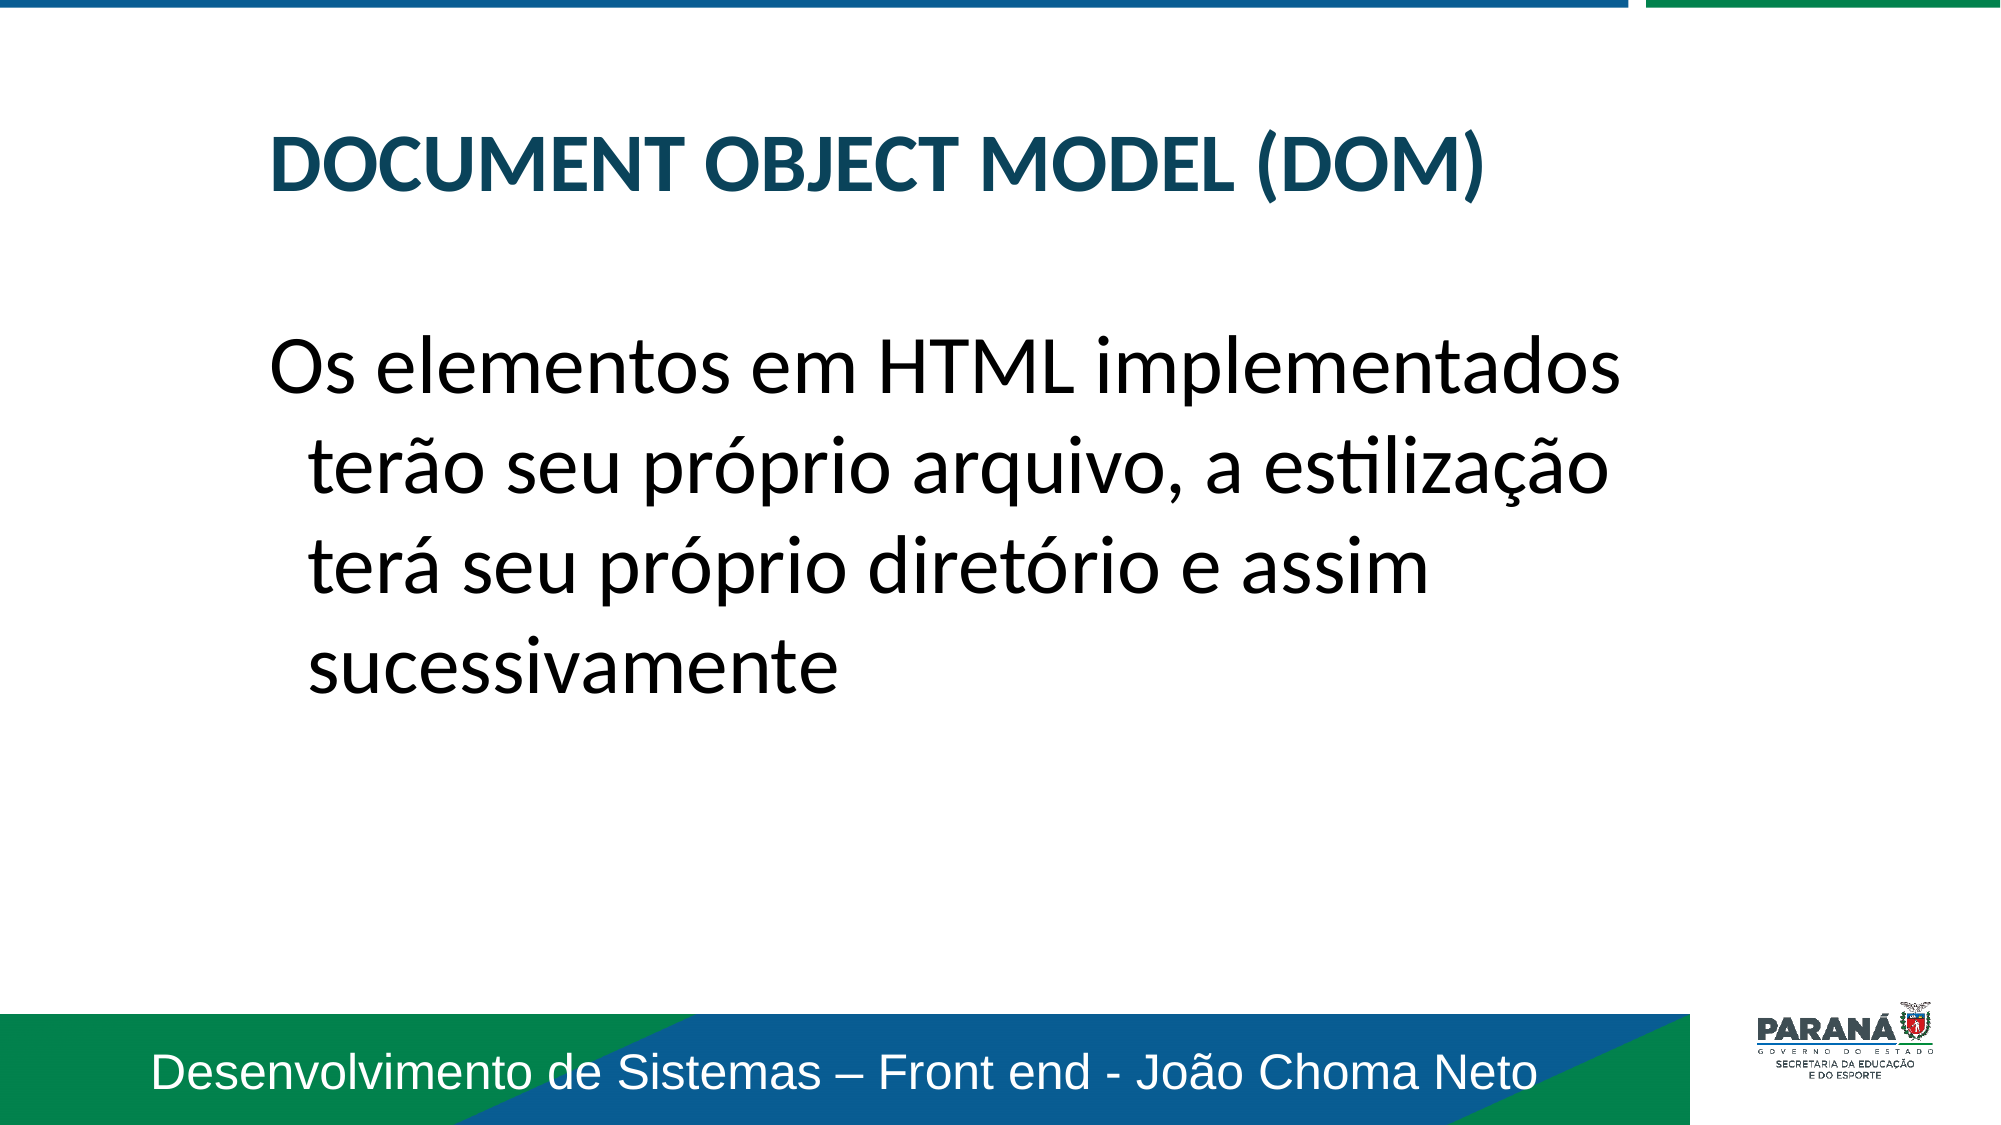

DOCUMENT OBJECT MODEL (DOM)
Os elementos em HTML implementados terão seu próprio arquivo, a estilização terá seu próprio diretório e assim sucessivamente